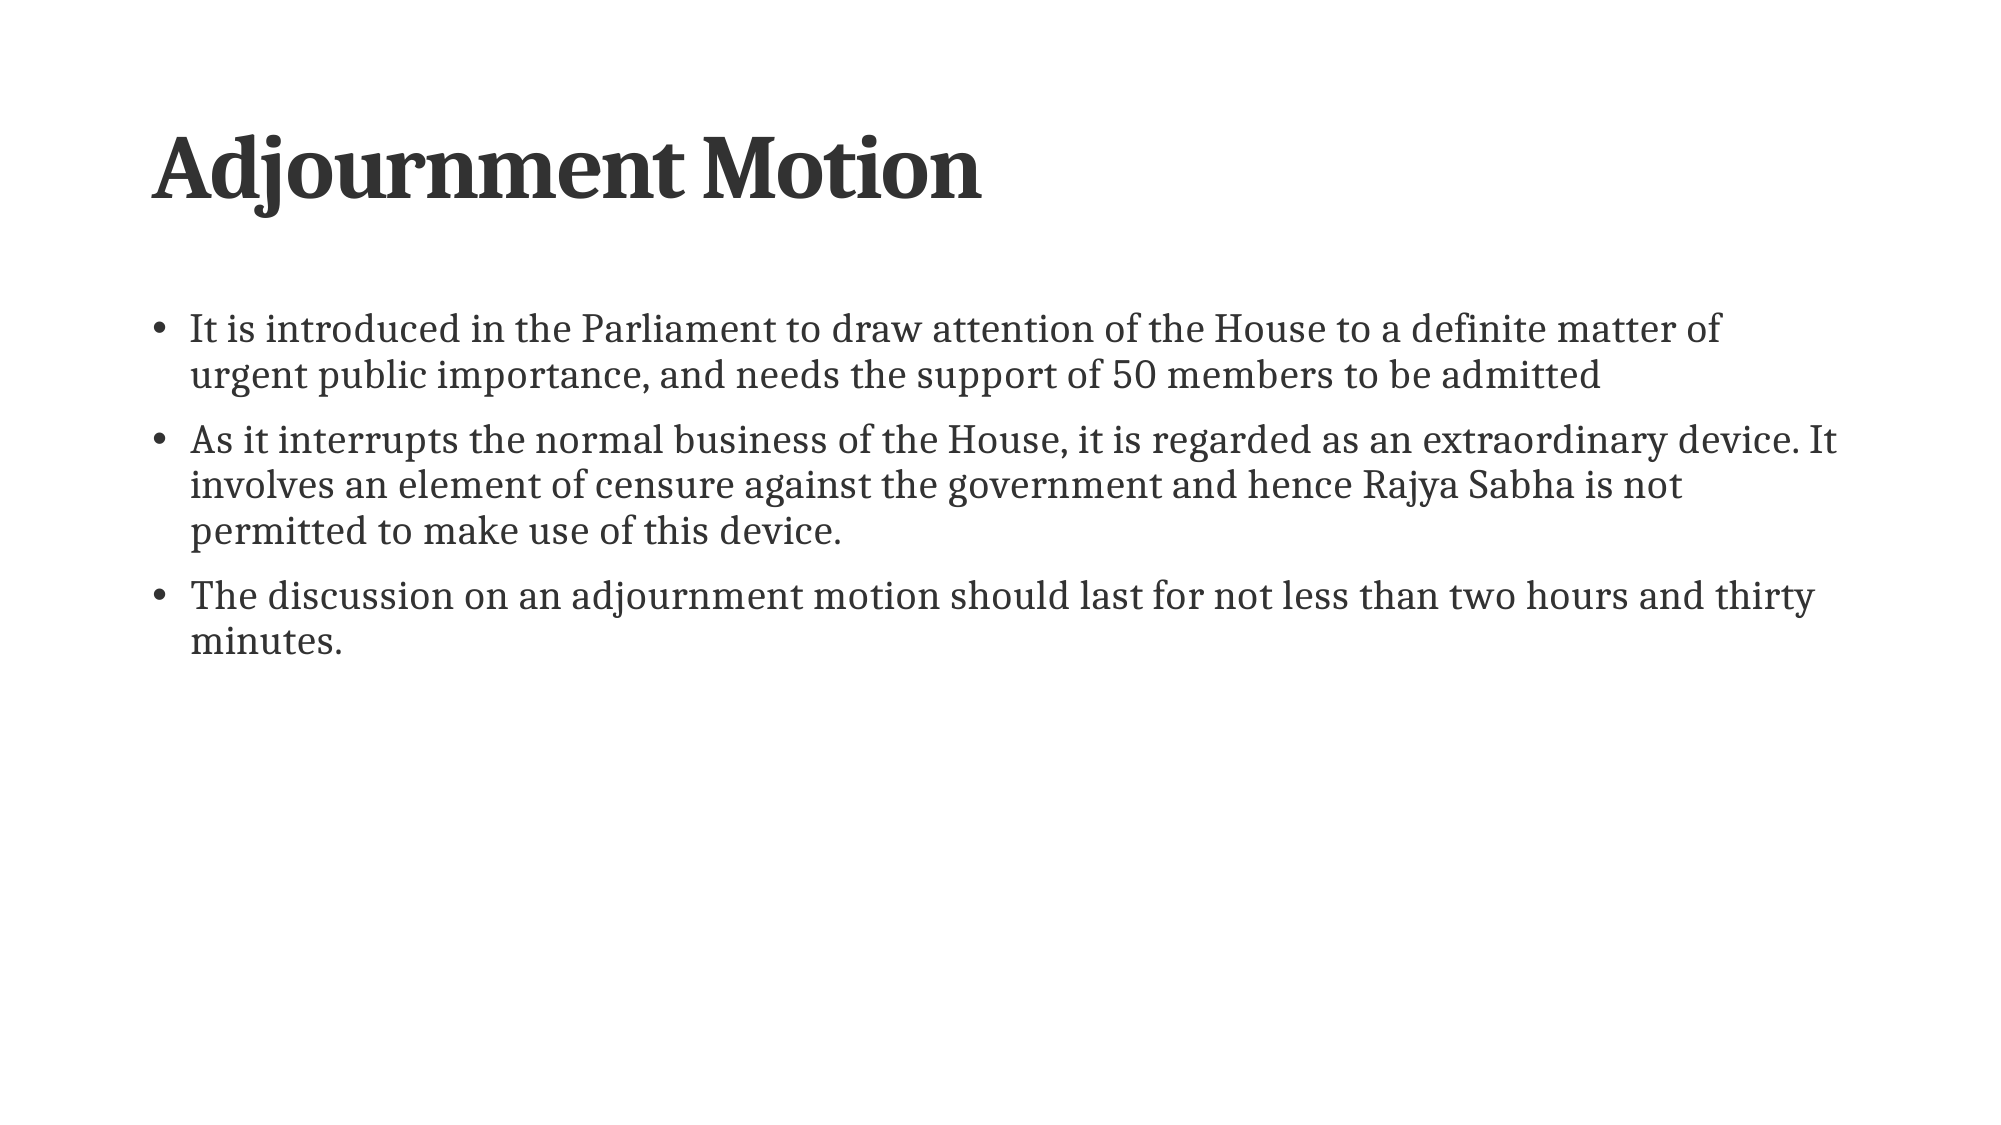

# Adjournment Motion
It is introduced in the Parliament to draw attention of the House to a definite matter of urgent public importance, and needs the support of 50 members to be admitted
As it interrupts the normal business of the House, it is regarded as an extraordinary device. It involves an element of censure against the government and hence Rajya Sabha is not permitted to make use of this device.
The discussion on an adjournment motion should last for not less than two hours and thirty minutes.